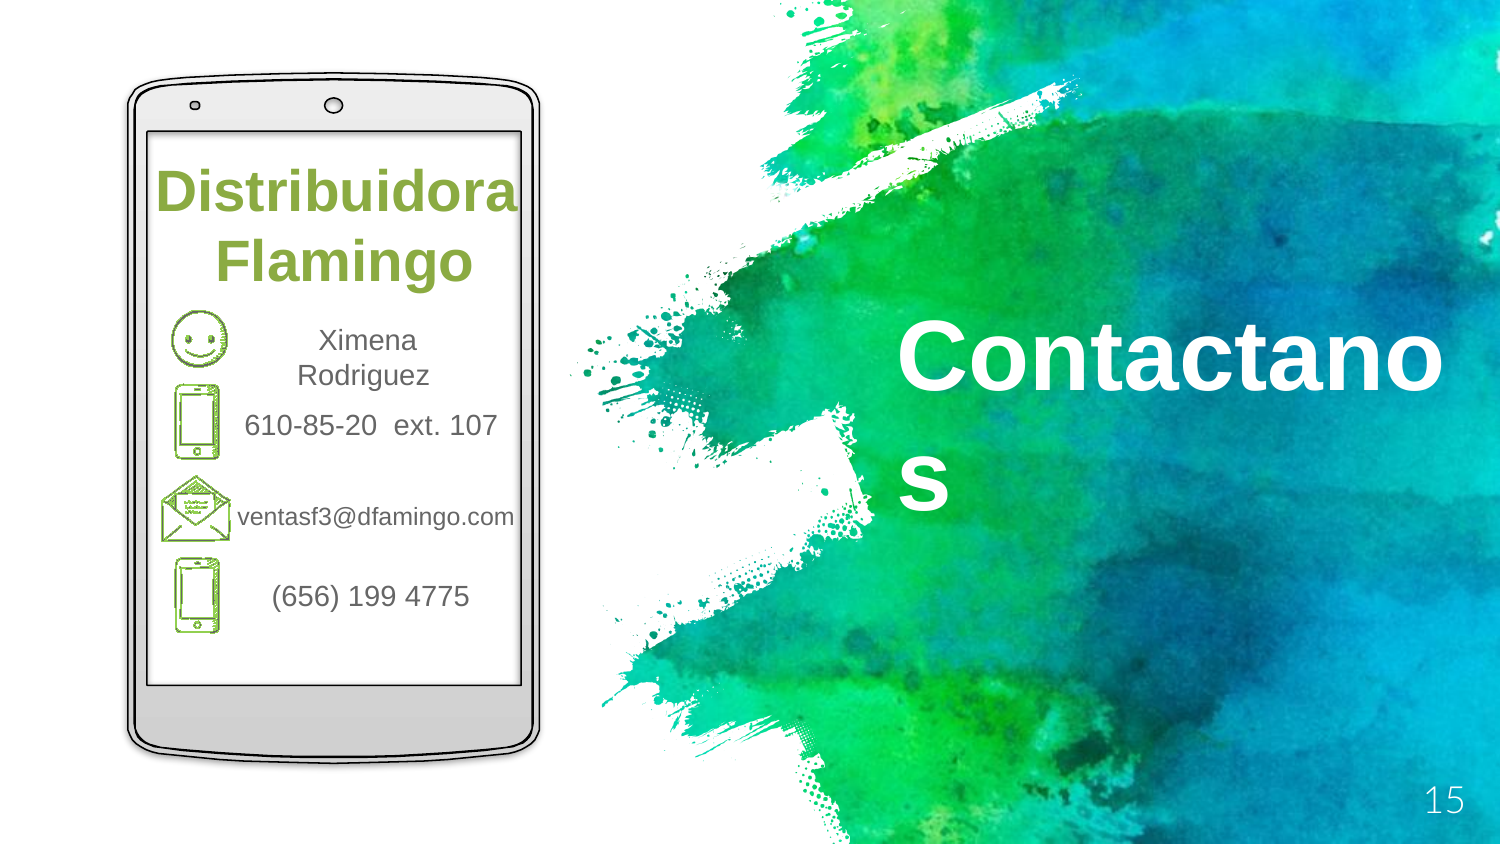

Contactanos

Distribuidora
Flamingo

 Ximena Rodriguez

610-85-20  ext. 107

ventasf3@dfamingo.com

(656) 199 4775
15